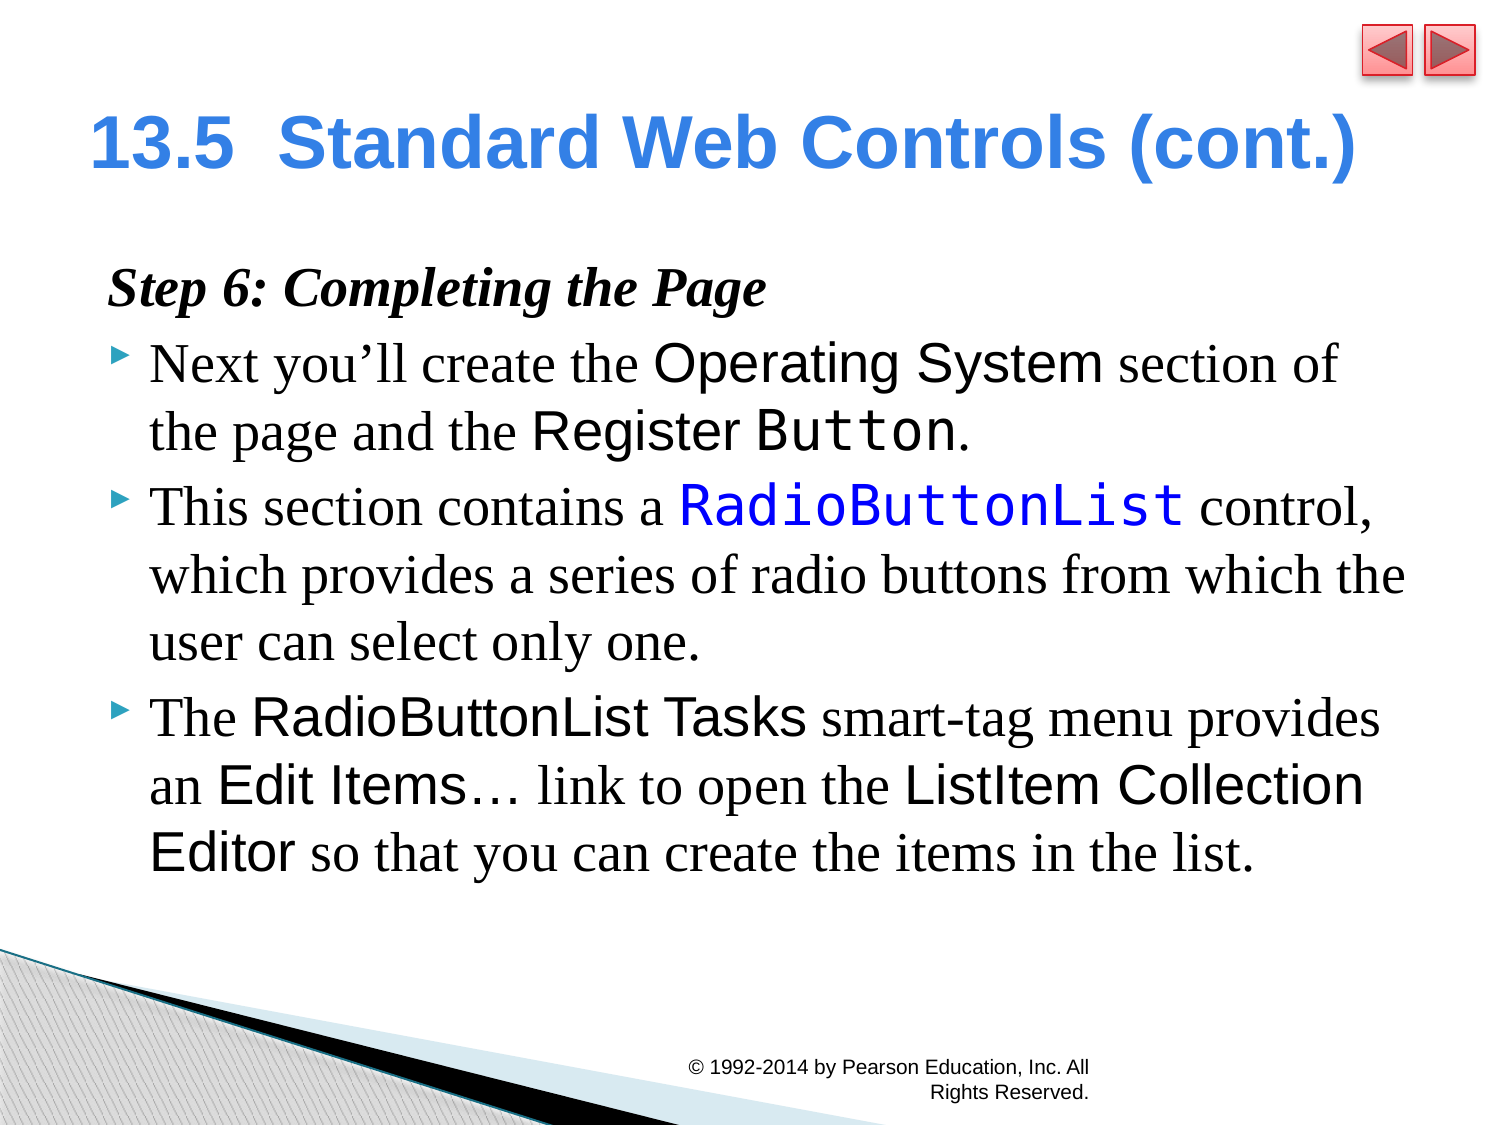

# 13.5  Standard Web Controls (cont.)
Step 6: Completing the Page
Next you’ll create the Operating System section of the page and the Register Button.
This section contains a RadioButtonList control, which provides a series of radio buttons from which the user can select only one.
The RadioButtonList Tasks smart-tag menu provides an Edit Items… link to open the ListItem Collection Editor so that you can create the items in the list.
© 1992-2014 by Pearson Education, Inc. All Rights Reserved.